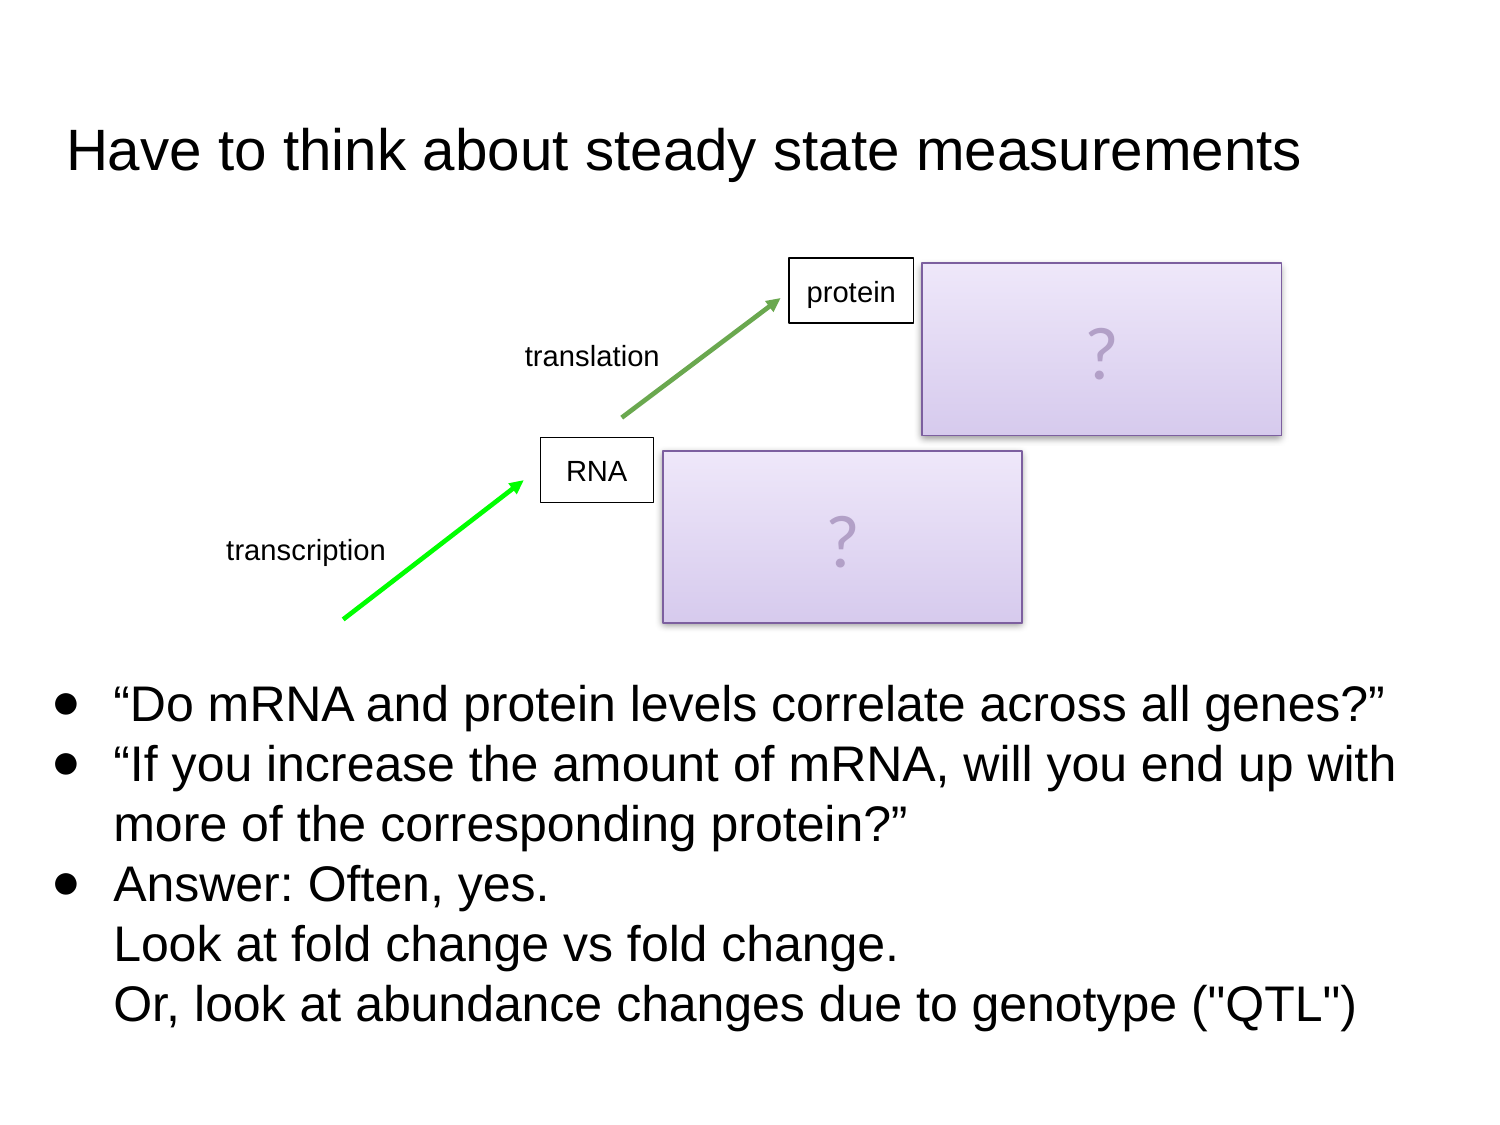

# Have to think about steady state measurements
protein
?
?
translation
degradation
RNA
degradation
transcription
“Do mRNA and protein levels correlate across all genes?”
“If you increase the amount of mRNA, will you end up with more of the corresponding protein?”
Answer: Often, yes.
Look at fold change vs fold change.
Or, look at abundance changes due to genotype ("QTL")